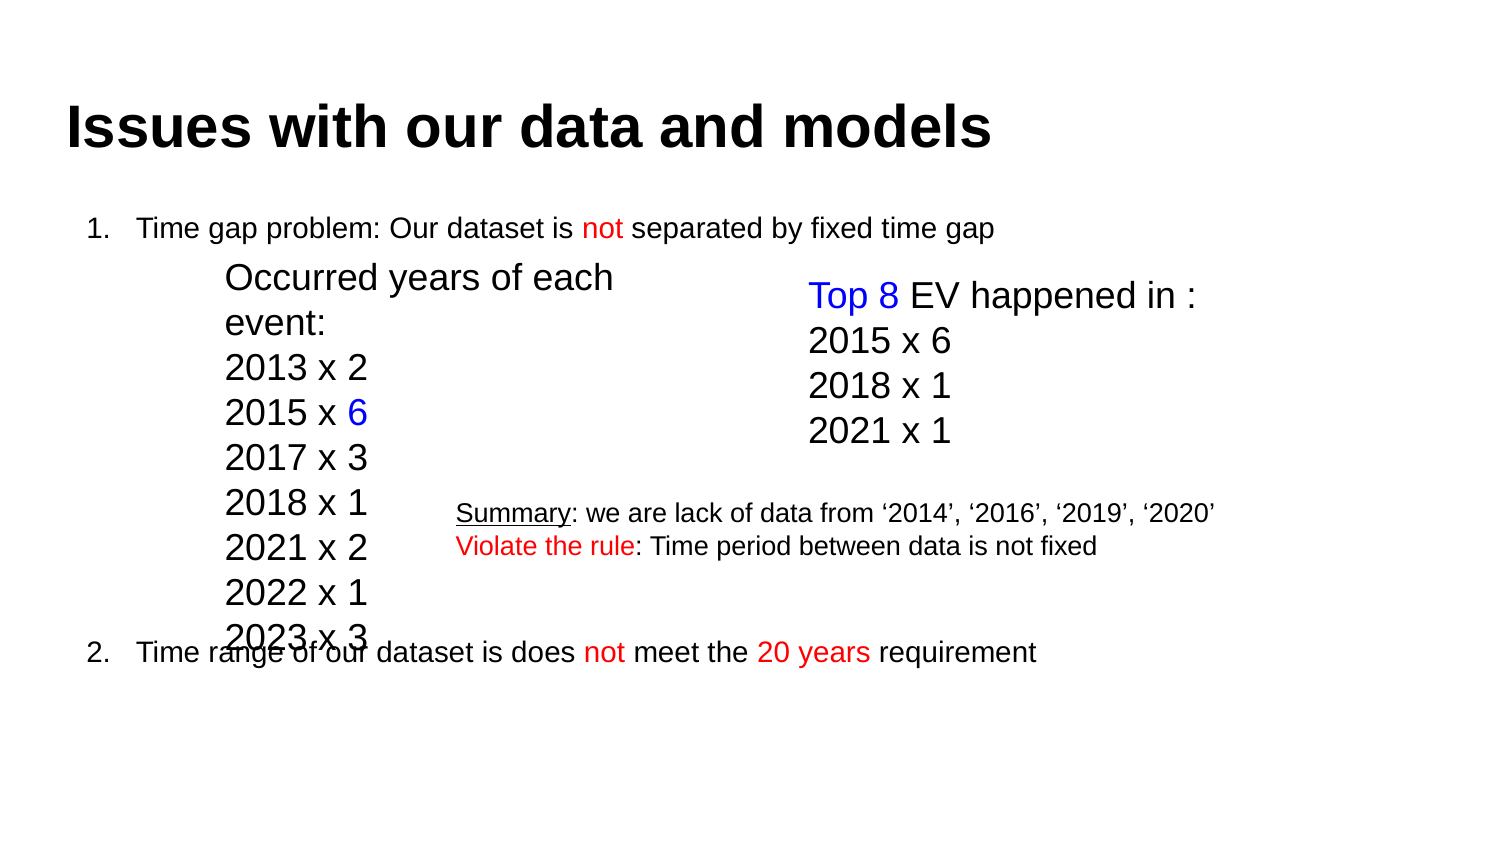

# Issues with our data and models
Time gap problem: Our dataset is not separated by fixed time gap

Time range of our dataset is does not meet the 20 years requirement

Occurred years of each event:
2013 x 2
2015 x 6
2017 x 3
2018 x 1
2021 x 2
2022 x 1
2023 x 3
Top 8 EV happened in :
2015 x 6
2018 x 1
2021 x 1
Summary: we are lack of data from ‘2014’, ‘2016’, ‘2019’, ‘2020’
Violate the rule: Time period between data is not fixed